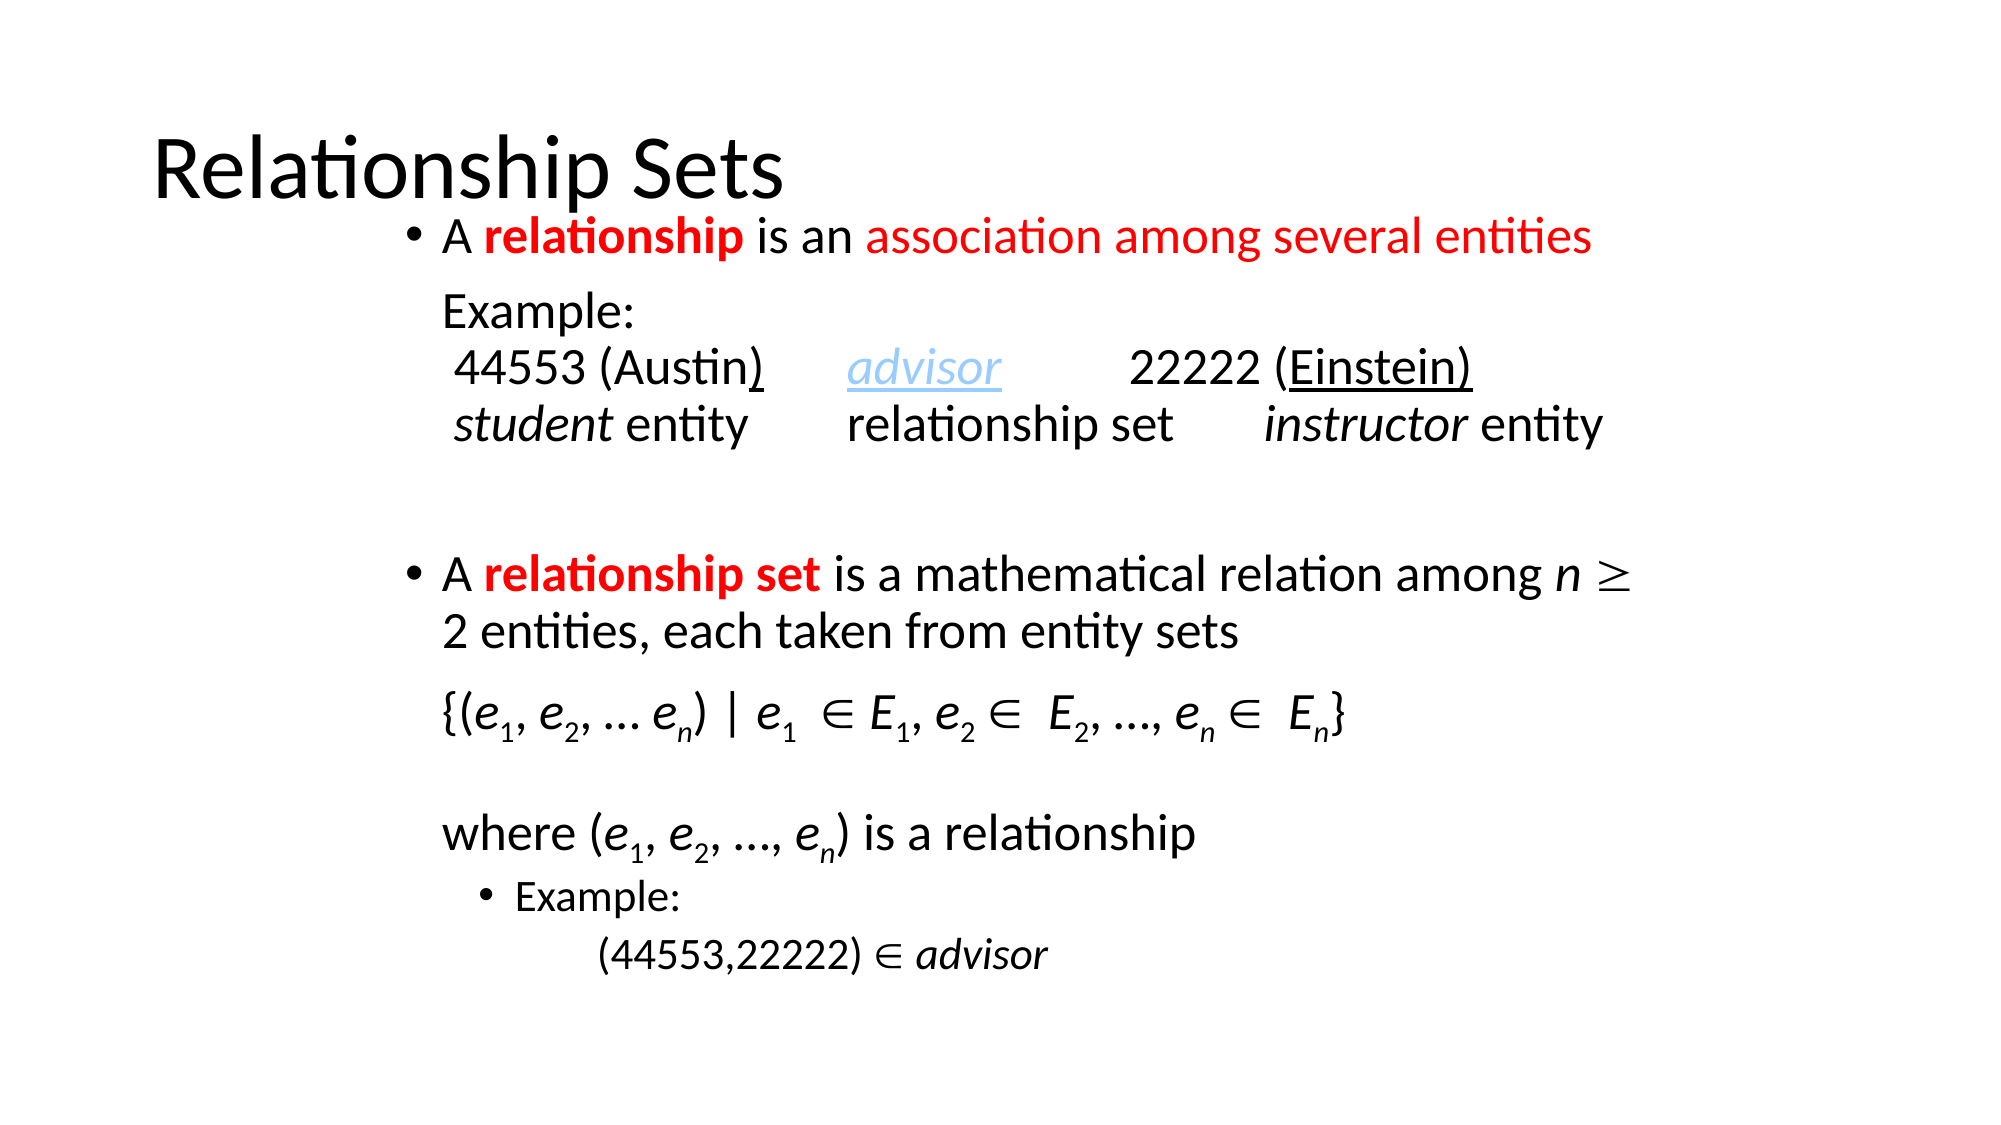

# Relationship Sets
A relationship is an association among several entities
	Example:
	 44553 (Austin) 	advisor	 22222 (Einstein)
	 student entity	relationship set	 instructor entity

A relationship set is a mathematical relation among n ≥ 2 entities, each taken from entity sets
			{(e1, e2, … en) | e1  ∈ E1, e2 ∈  E2, …, en ∈  En}
where (e1, e2, …, en) is a relationship
Example:
		        (44553,22222) ∈ advisor